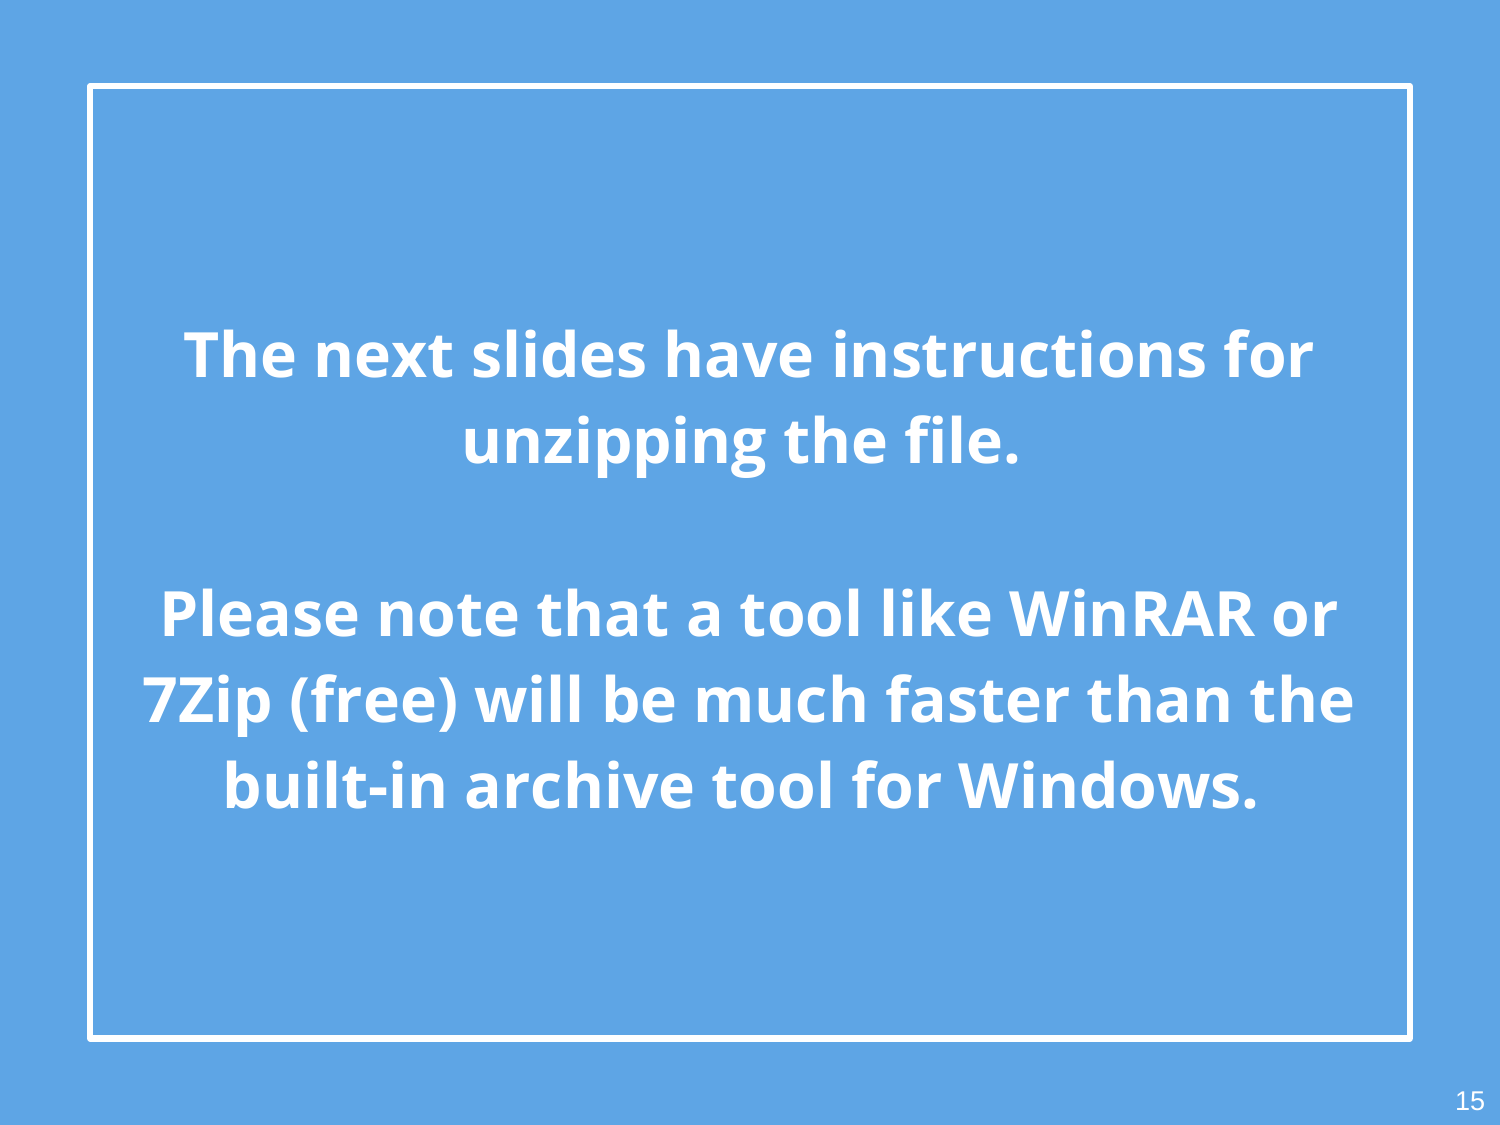

The next slides have instructions for unzipping the file.
Please note that a tool like WinRAR or 7Zip (free) will be much faster than the built-in archive tool for Windows.